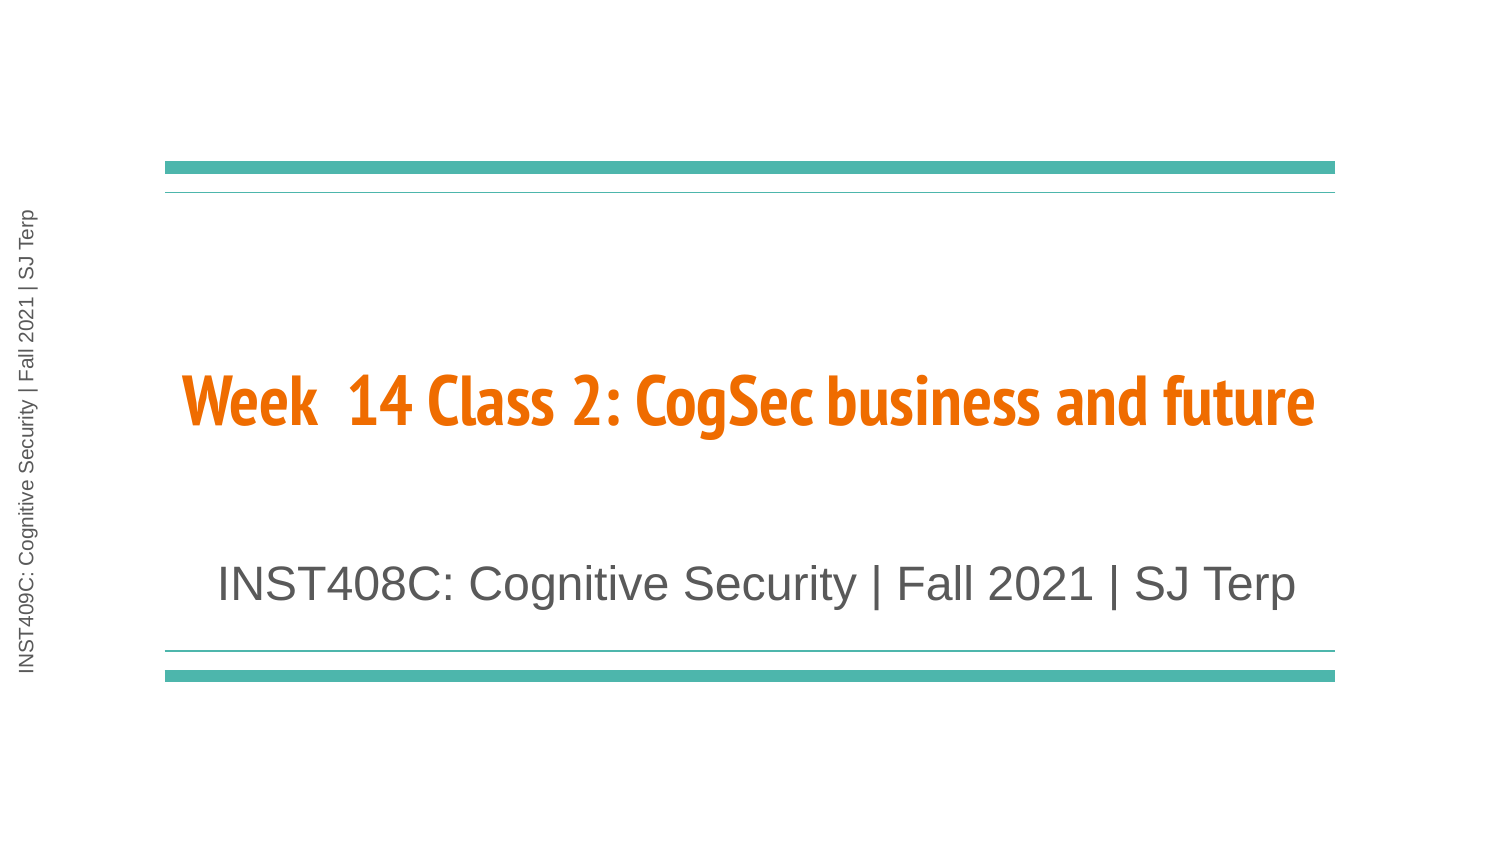

# Week  14 Class 2: CogSec business and future
INST408C: Cognitive Security | Fall 2021 | SJ Terp